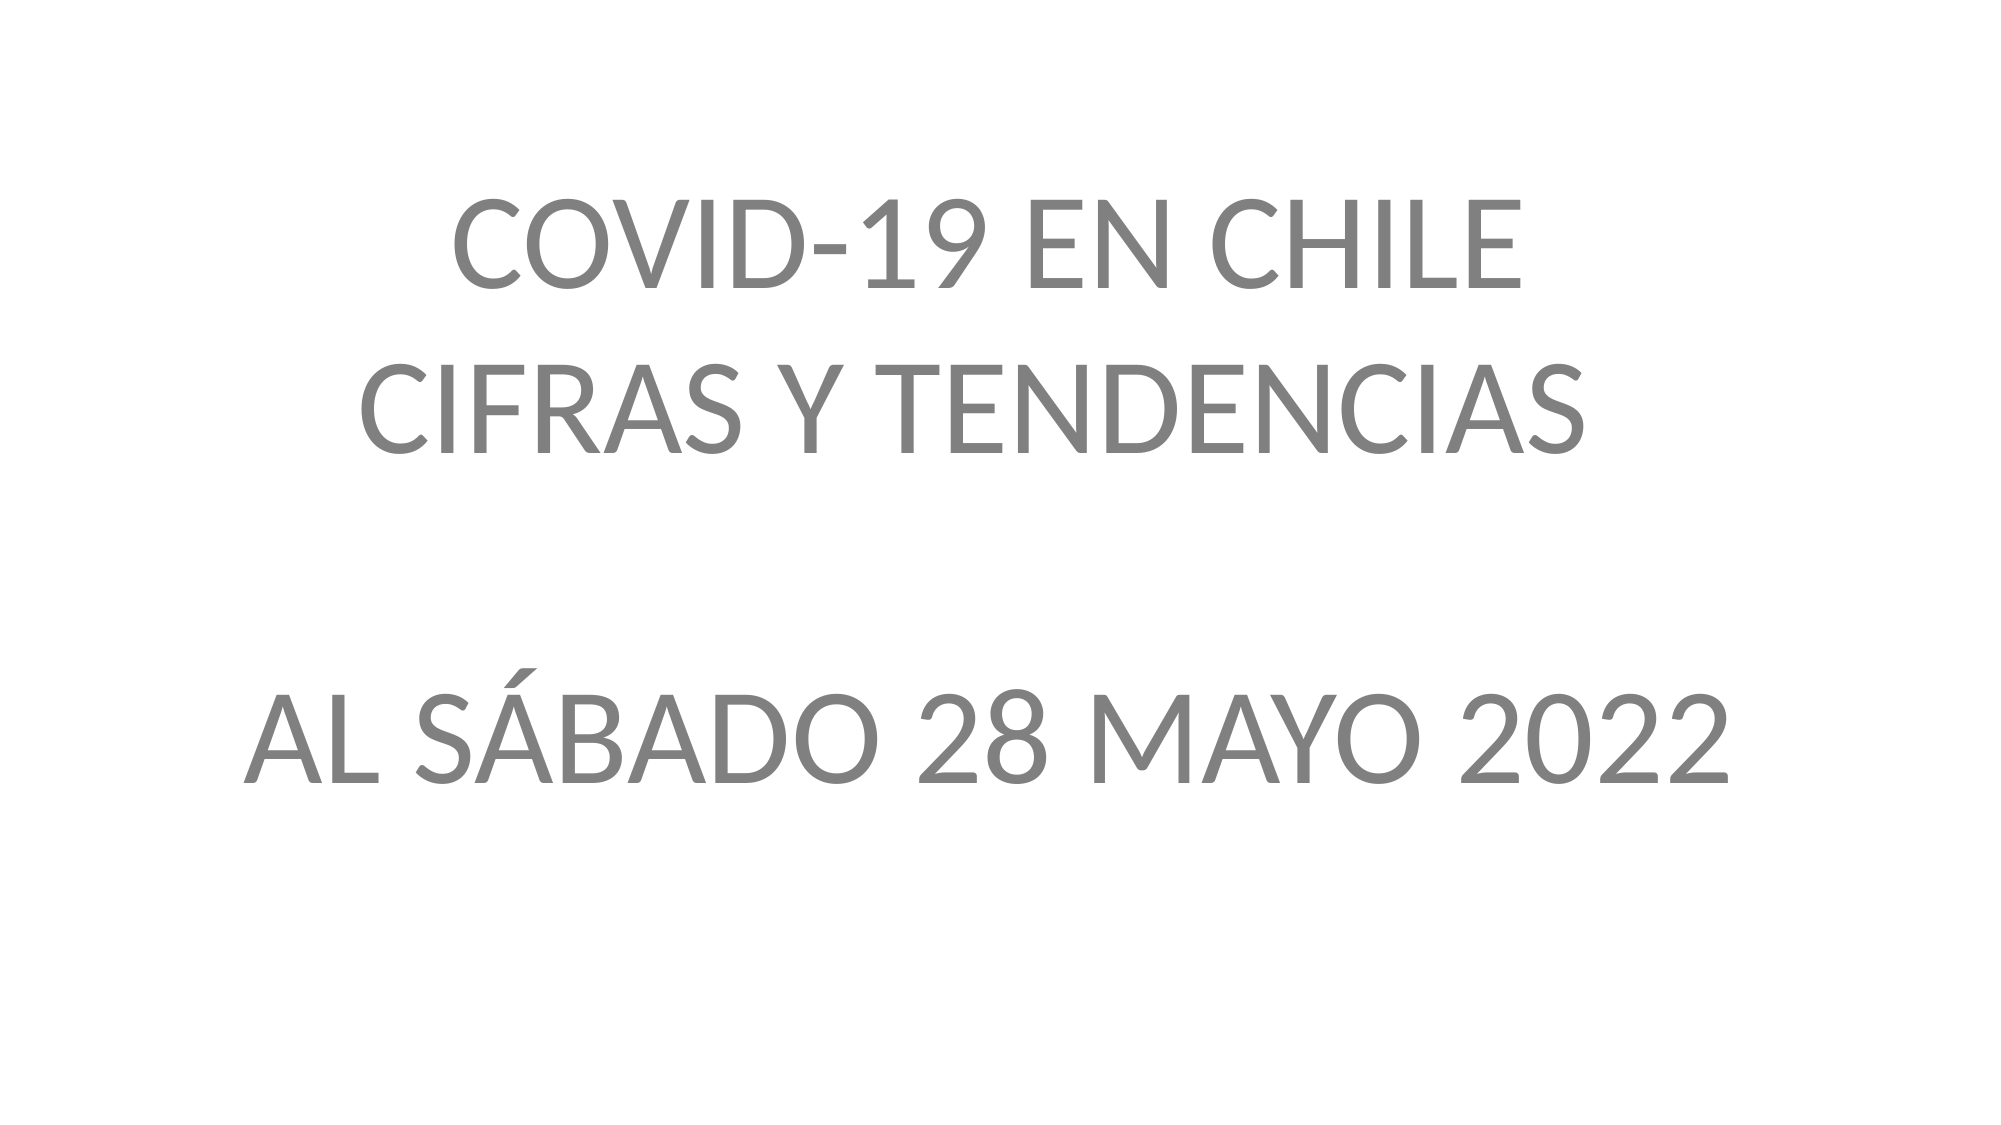

COVID-19 EN CHILE
CIFRAS Y TENDENCIAS

AL SÁBADO 28 MAYO 2022